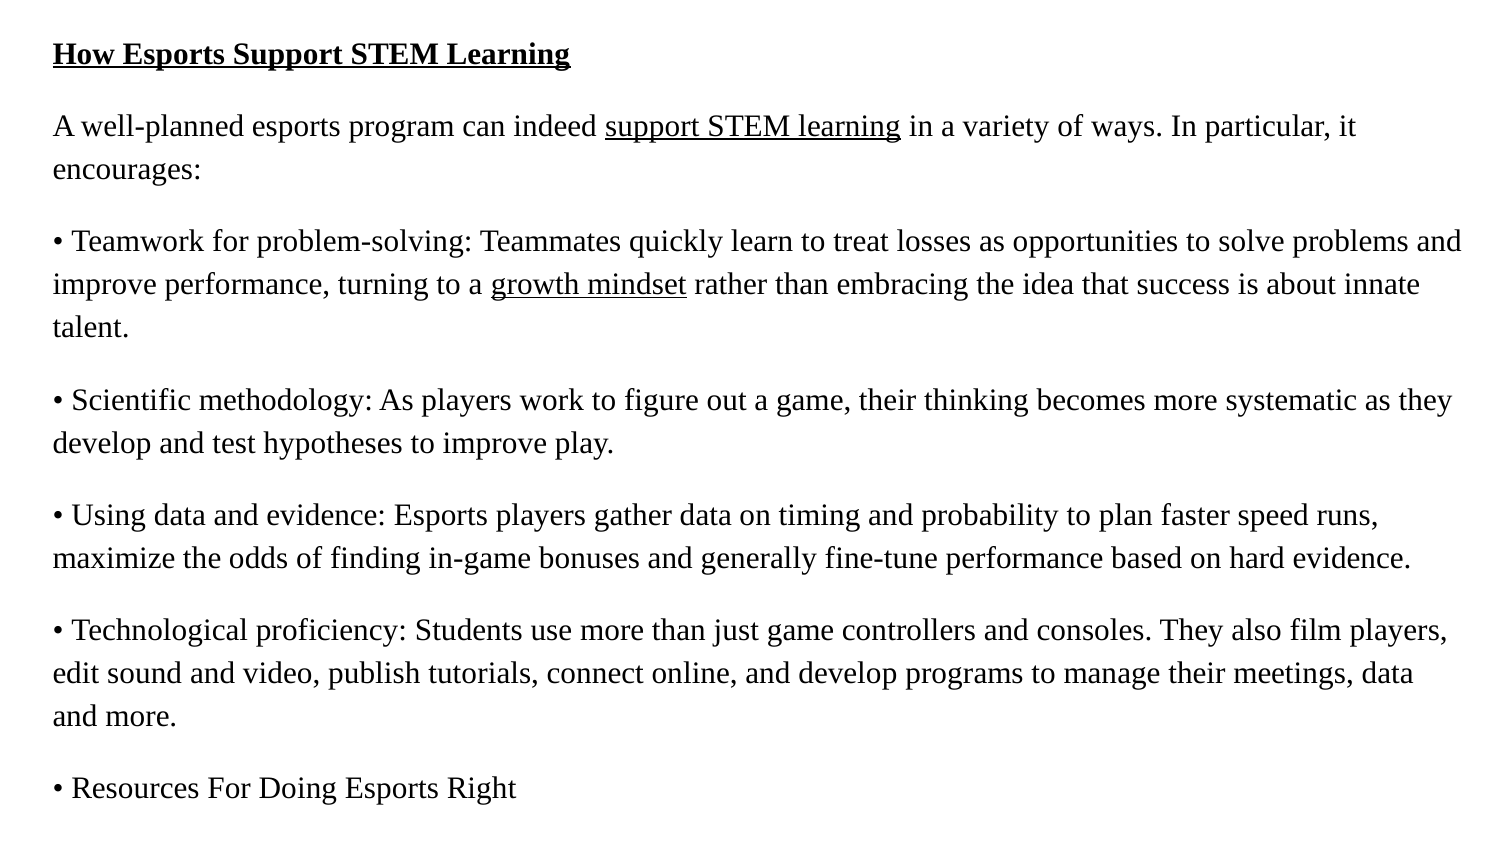

How Esports Support STEM Learning
A well-planned esports program can indeed support STEM learning in a variety of ways. In particular, it encourages:
• Teamwork for problem-solving: Teammates quickly learn to treat losses as opportunities to solve problems and improve performance, turning to a growth mindset rather than embracing the idea that success is about innate talent.
• Scientific methodology: As players work to figure out a game, their thinking becomes more systematic as they develop and test hypotheses to improve play.
• Using data and evidence: Esports players gather data on timing and probability to plan faster speed runs, maximize the odds of finding in-game bonuses and generally fine-tune performance based on hard evidence.
• Technological proficiency: Students use more than just game controllers and consoles. They also film players, edit sound and video, publish tutorials, connect online, and develop programs to manage their meetings, data and more.
• Resources For Doing Esports Right